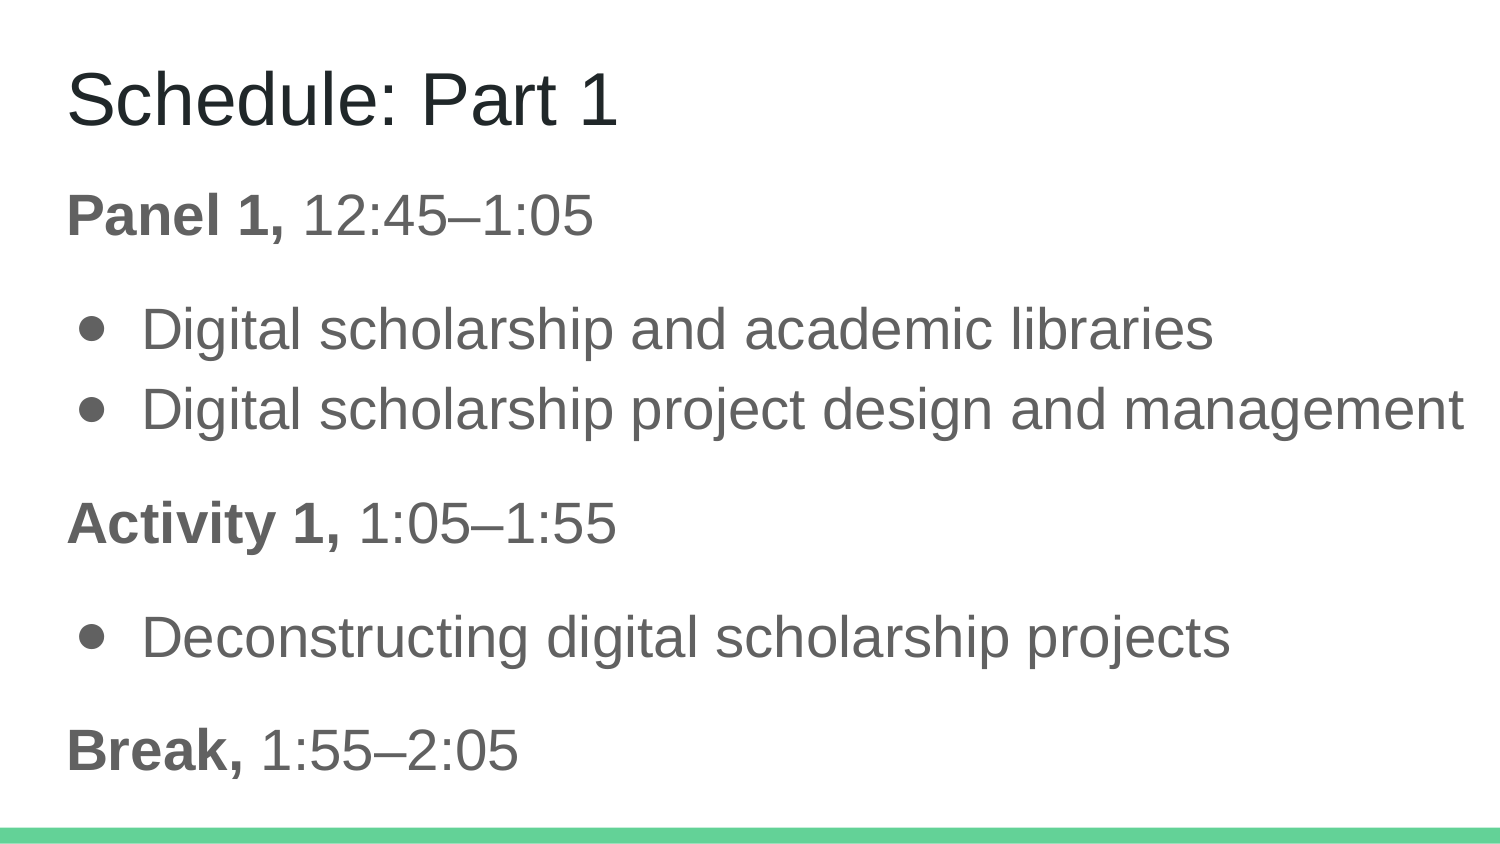

# Schedule: Part 1
Panel 1, 12:45–1:05
Digital scholarship and academic libraries
Digital scholarship project design and management
Activity 1, 1:05–1:55
Deconstructing digital scholarship projects
Break, 1:55–2:05